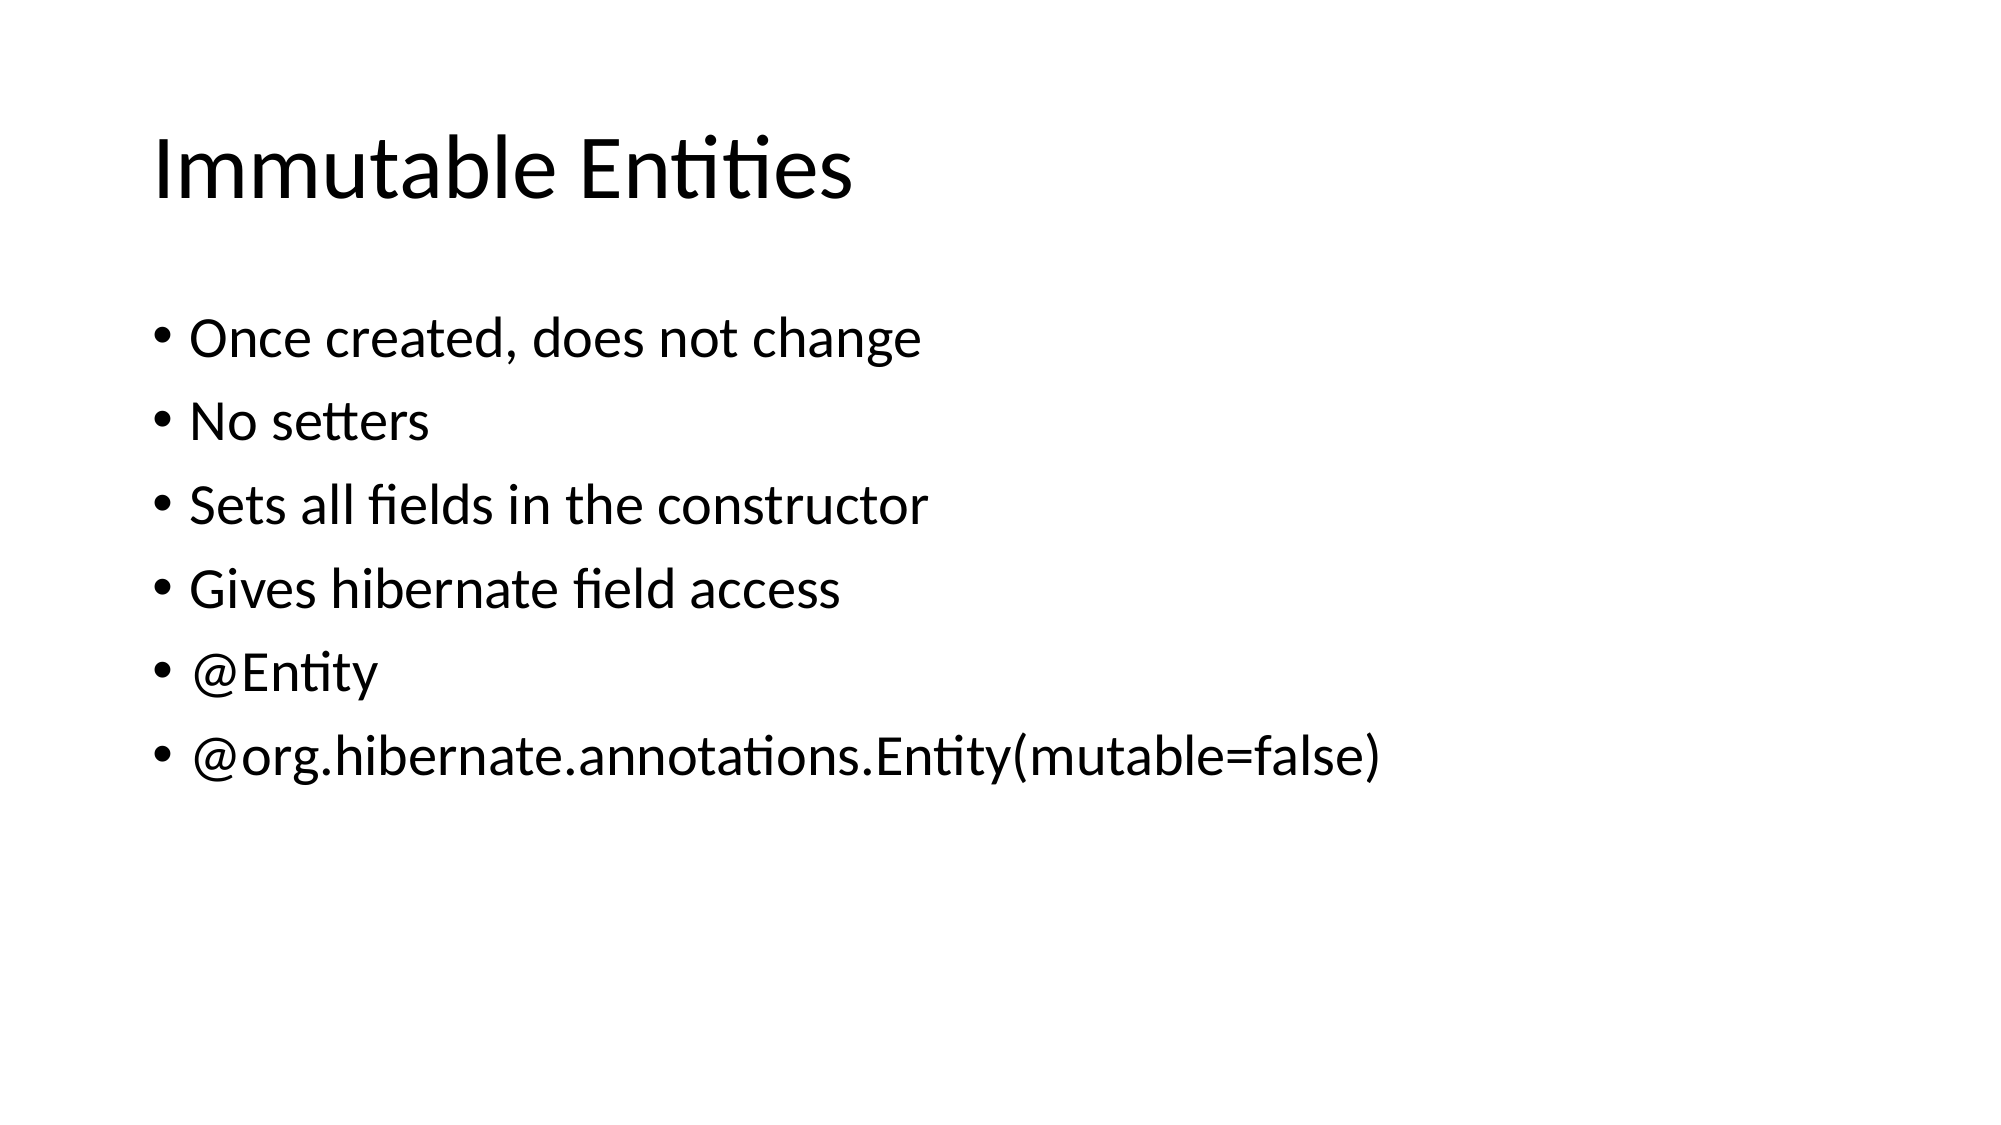

# Immutable Entities
Once created, does not change
No setters
Sets all fields in the constructor
Gives hibernate field access
@Entity
@org.hibernate.annotations.Entity(mutable=false)